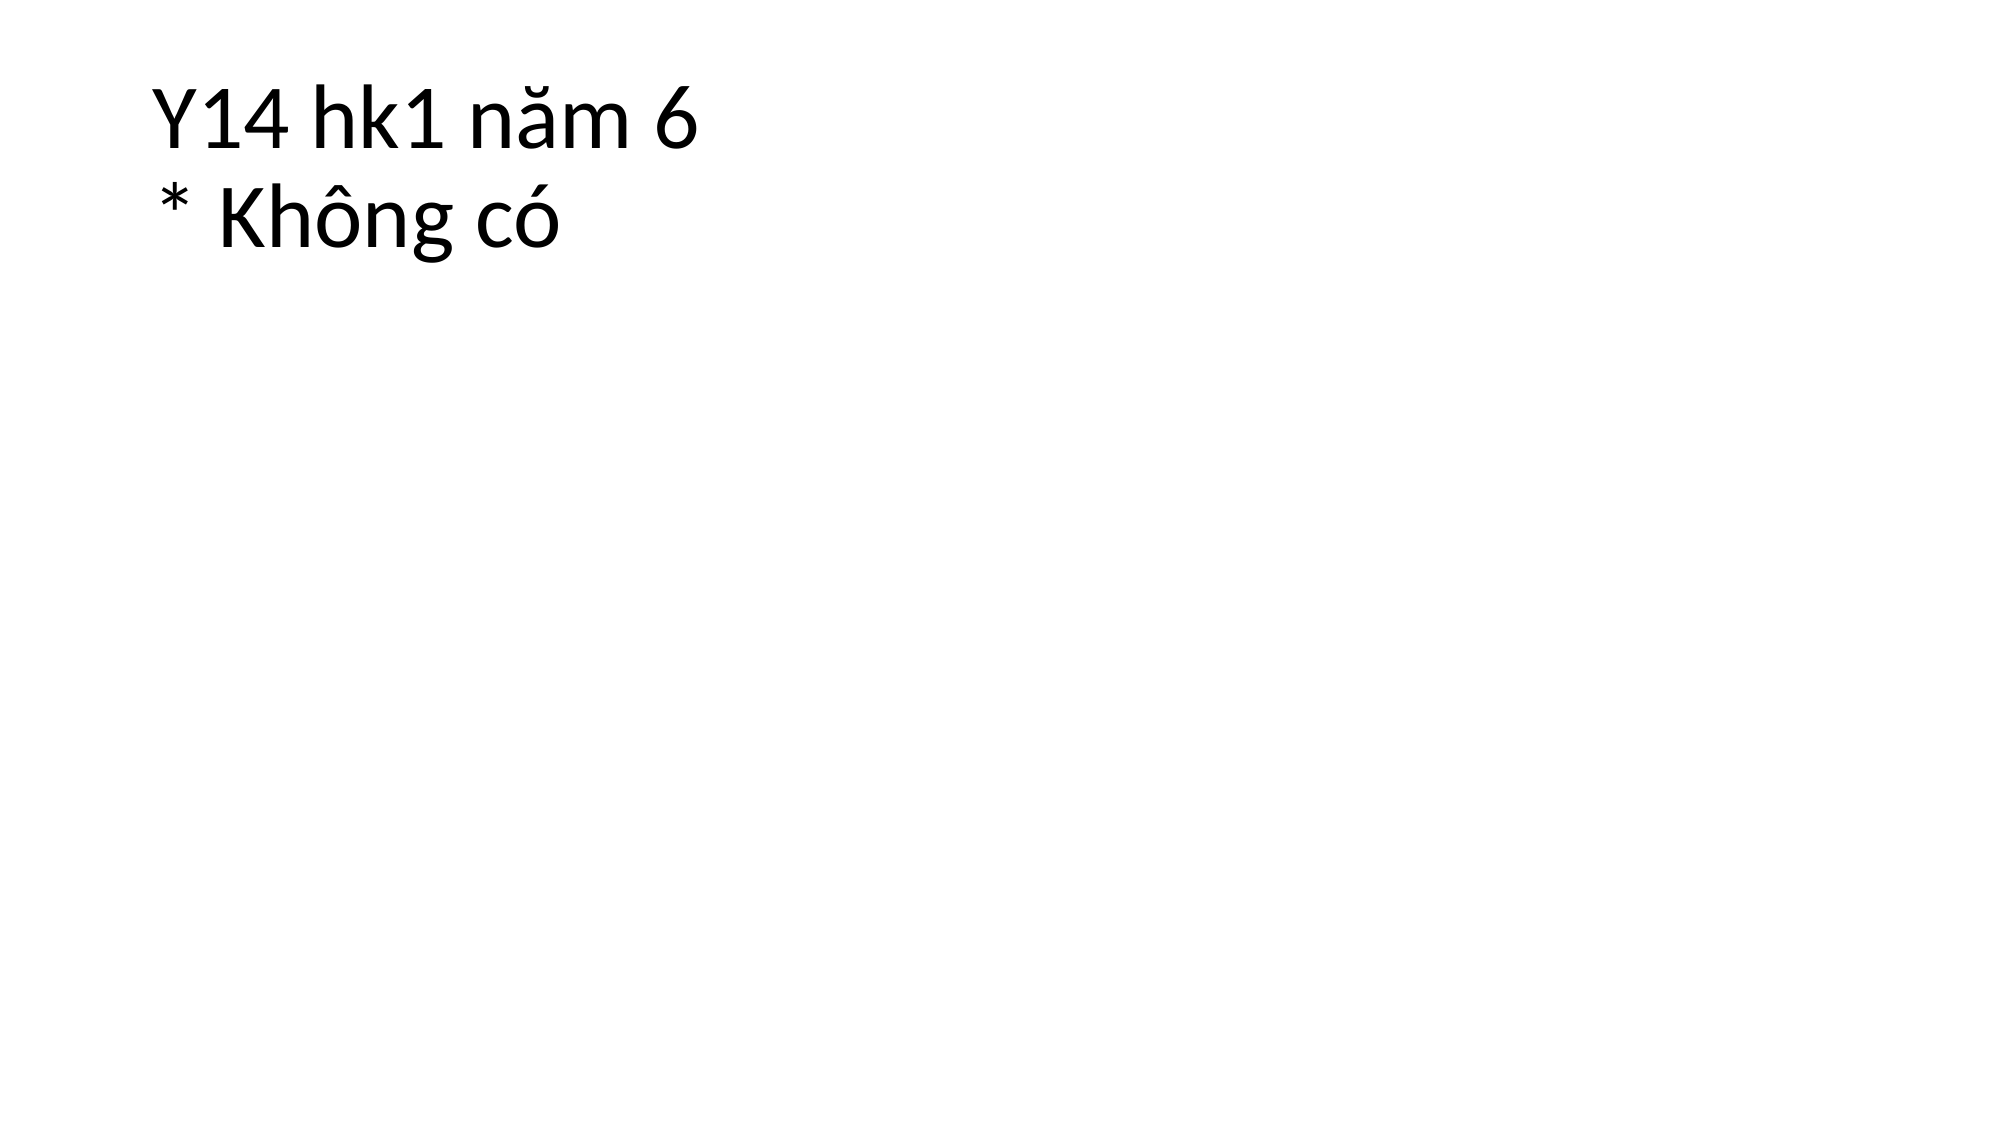

# Y14 hk1 năm 6 * Không có